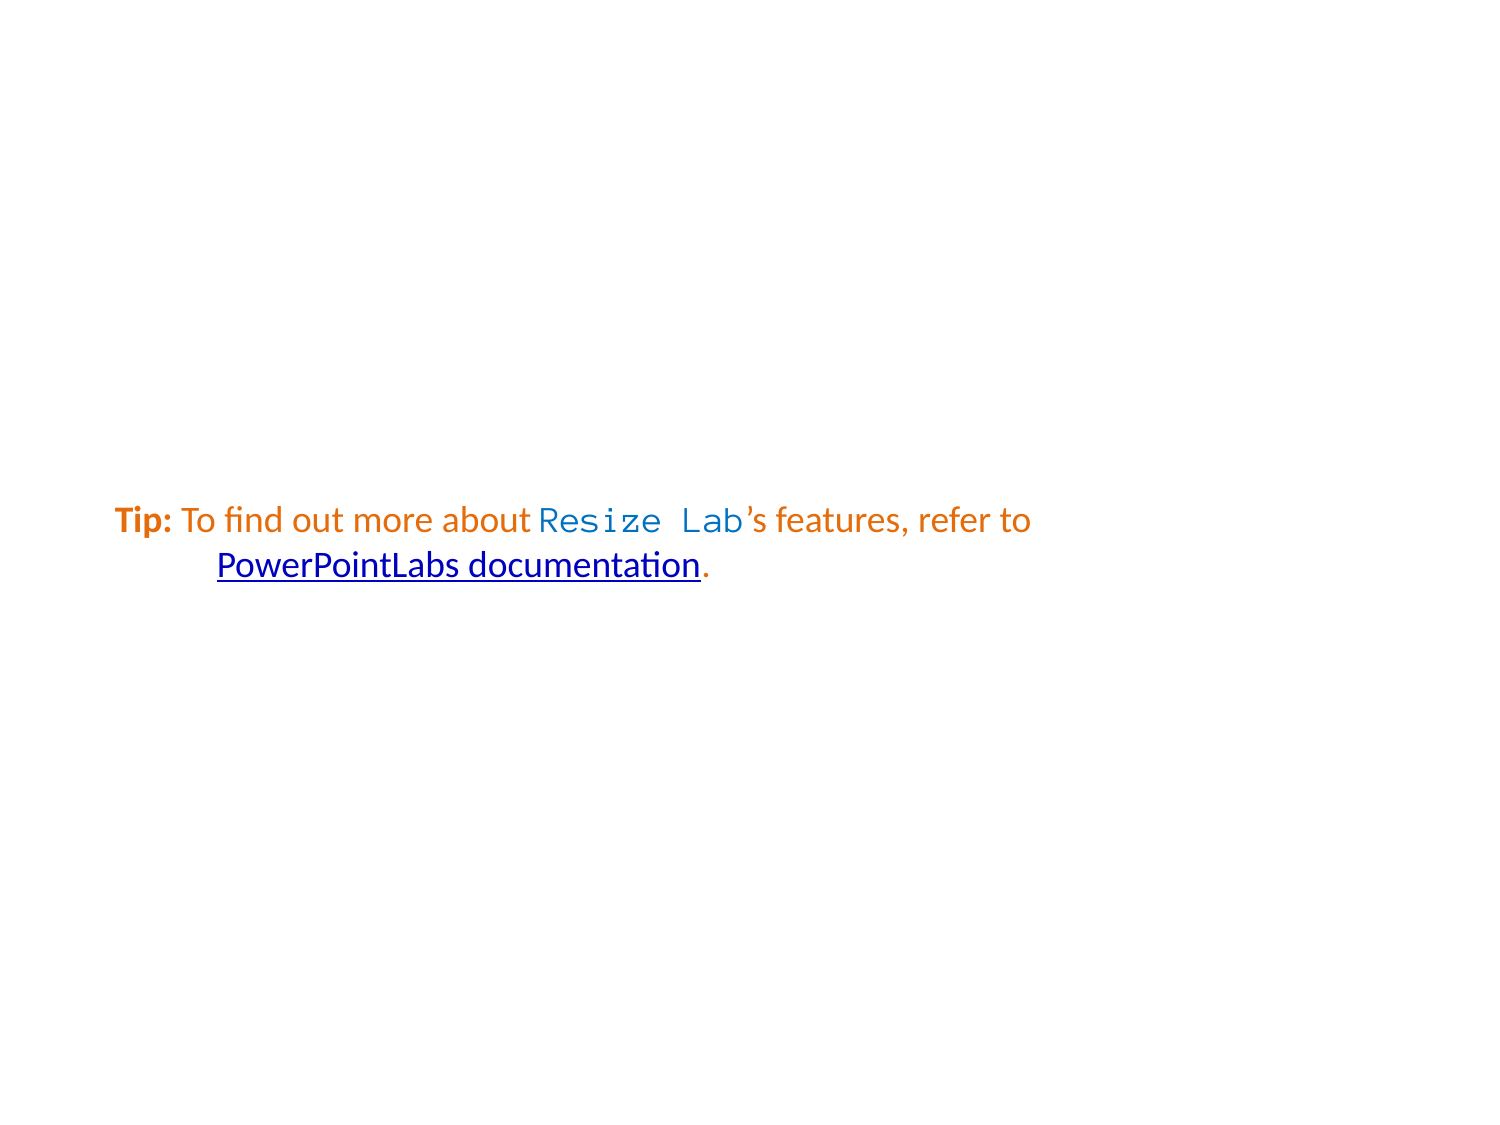

Tip: To find out more about Resize Lab’s features, refer to PowerPointLabs documentation.